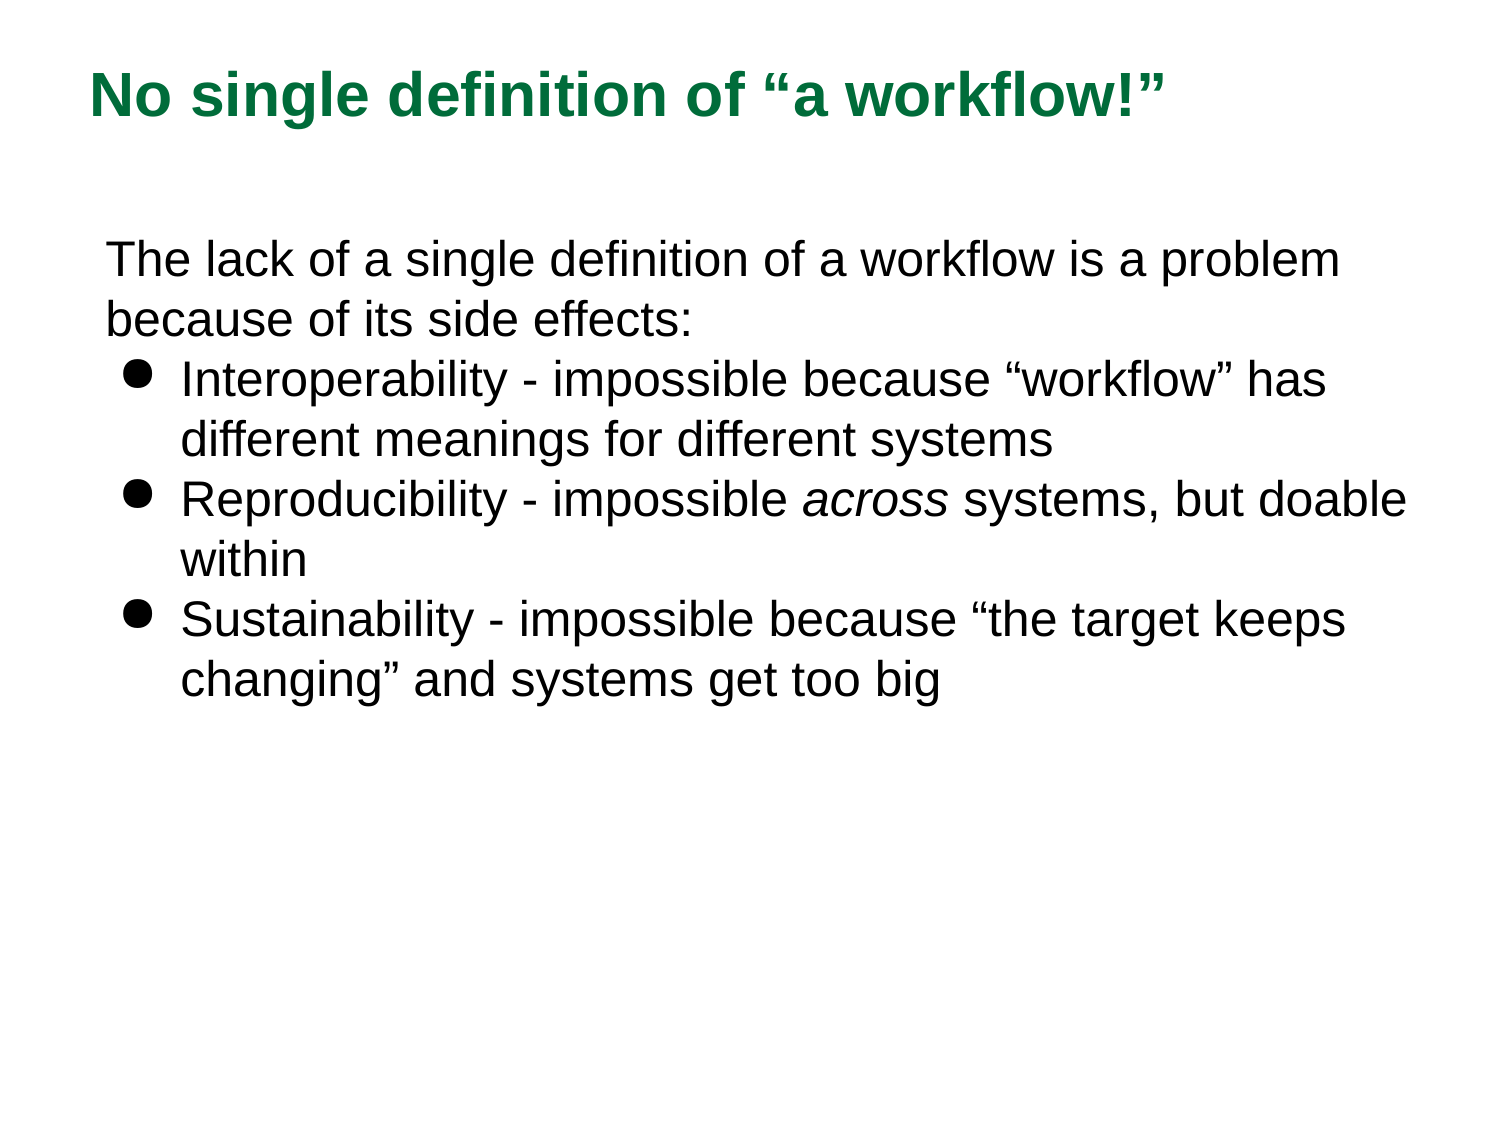

No single definition of “a workflow!”
The lack of a single definition of a workflow is a problem because of its side effects:
Interoperability - impossible because “workflow” has different meanings for different systems
Reproducibility - impossible across systems, but doable within
Sustainability - impossible because “the target keeps changing” and systems get too big